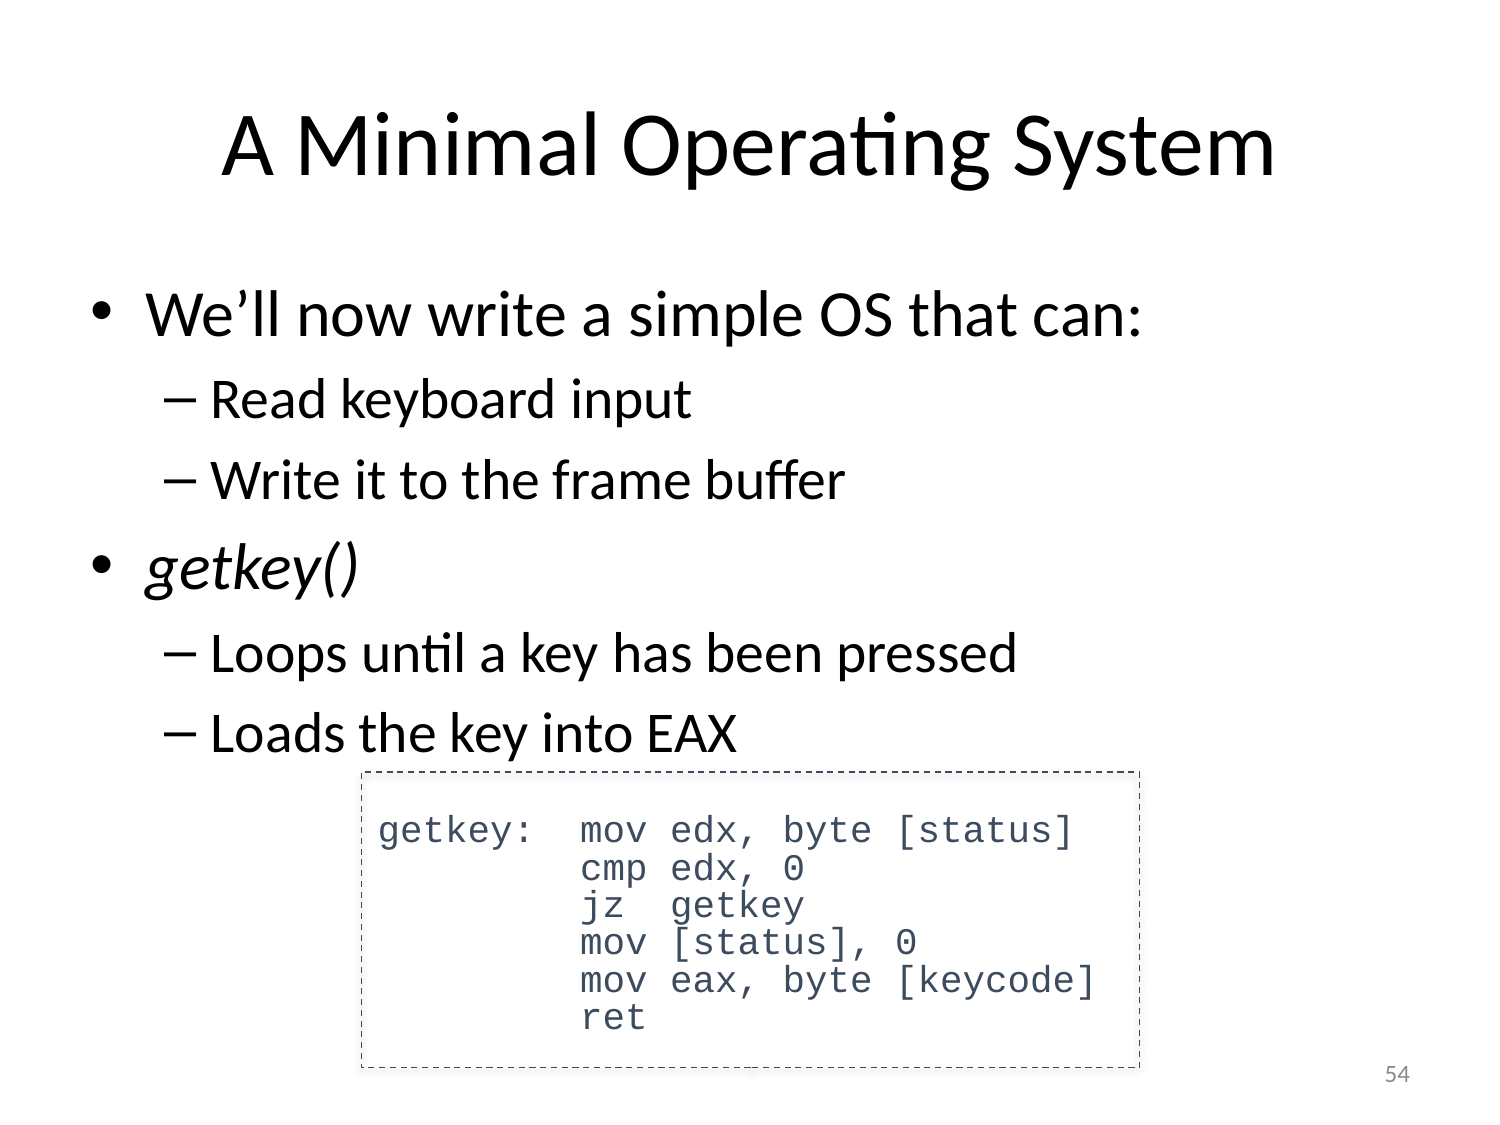

# A Minimal Operating System
We’ll now write a simple OS that can:
Read keyboard input
Write it to the frame buffer
getkey()
Loops until a key has been pressed
Loads the key into EAX

getkey:  mov edx, byte [status]
         cmp edx, 0
         jz  getkey
         mov [status], 0
         mov eax, byte [keycode]
         ret

54